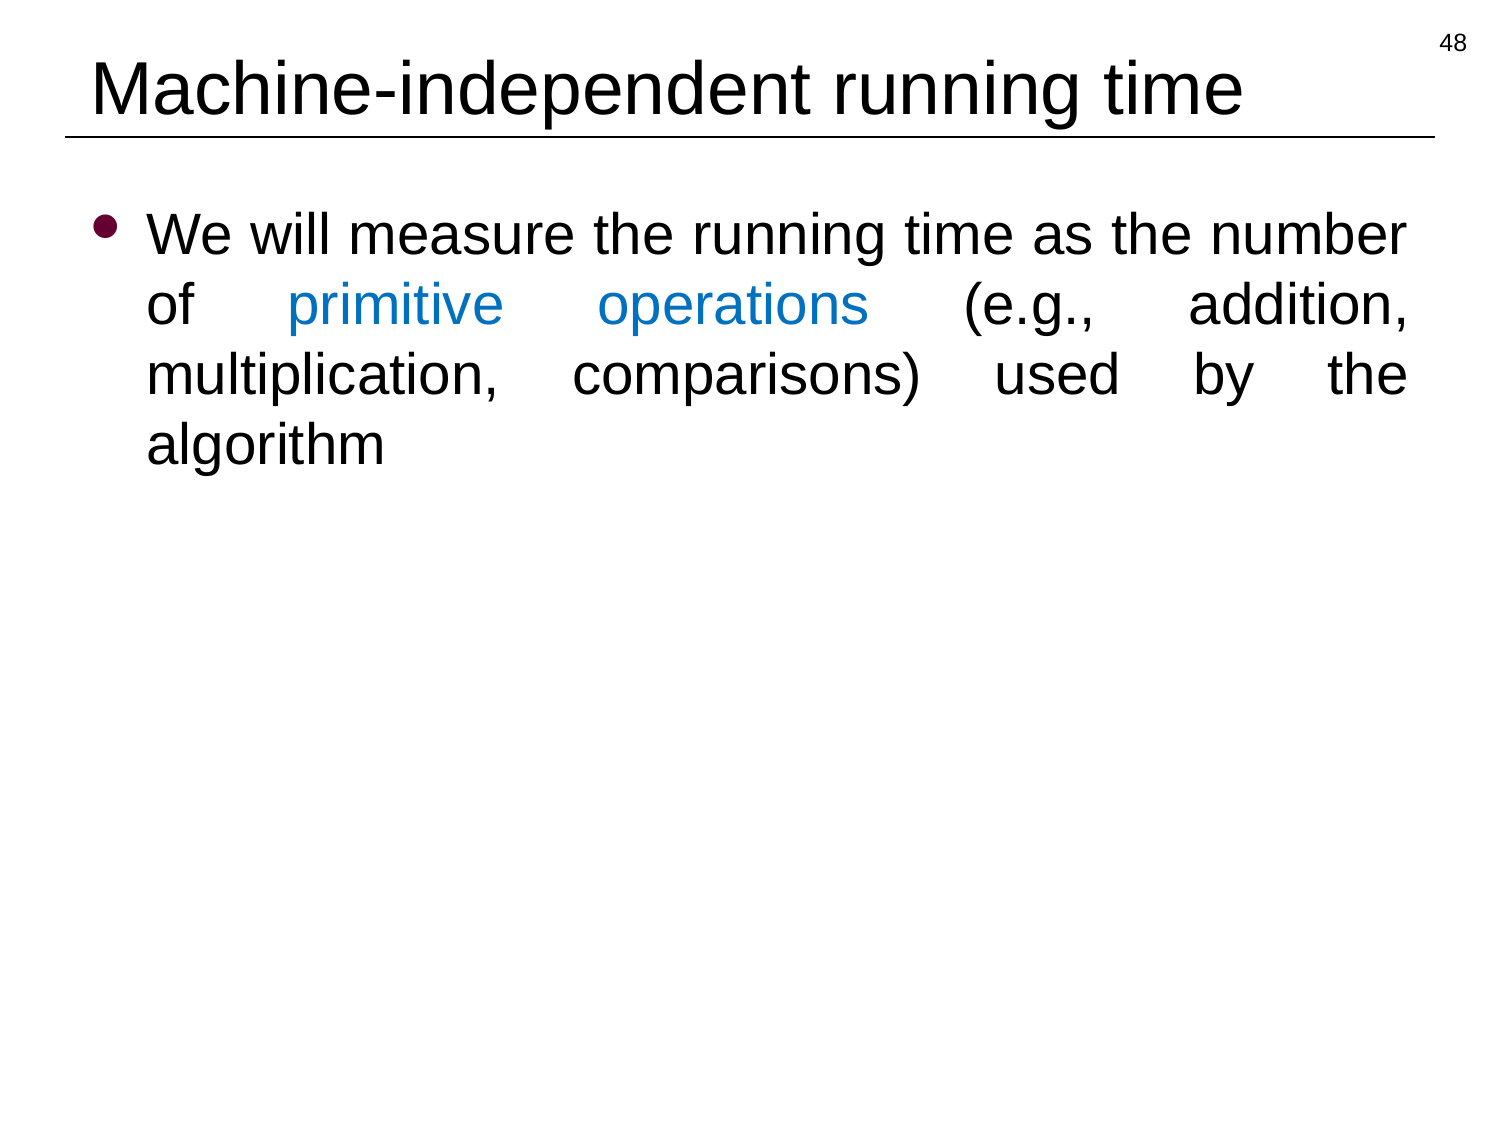

48
# Machine-independent running time

We will measure the running time as the number of primitive operations (e.g., addition, multiplication, comparisons) used by the algorithm